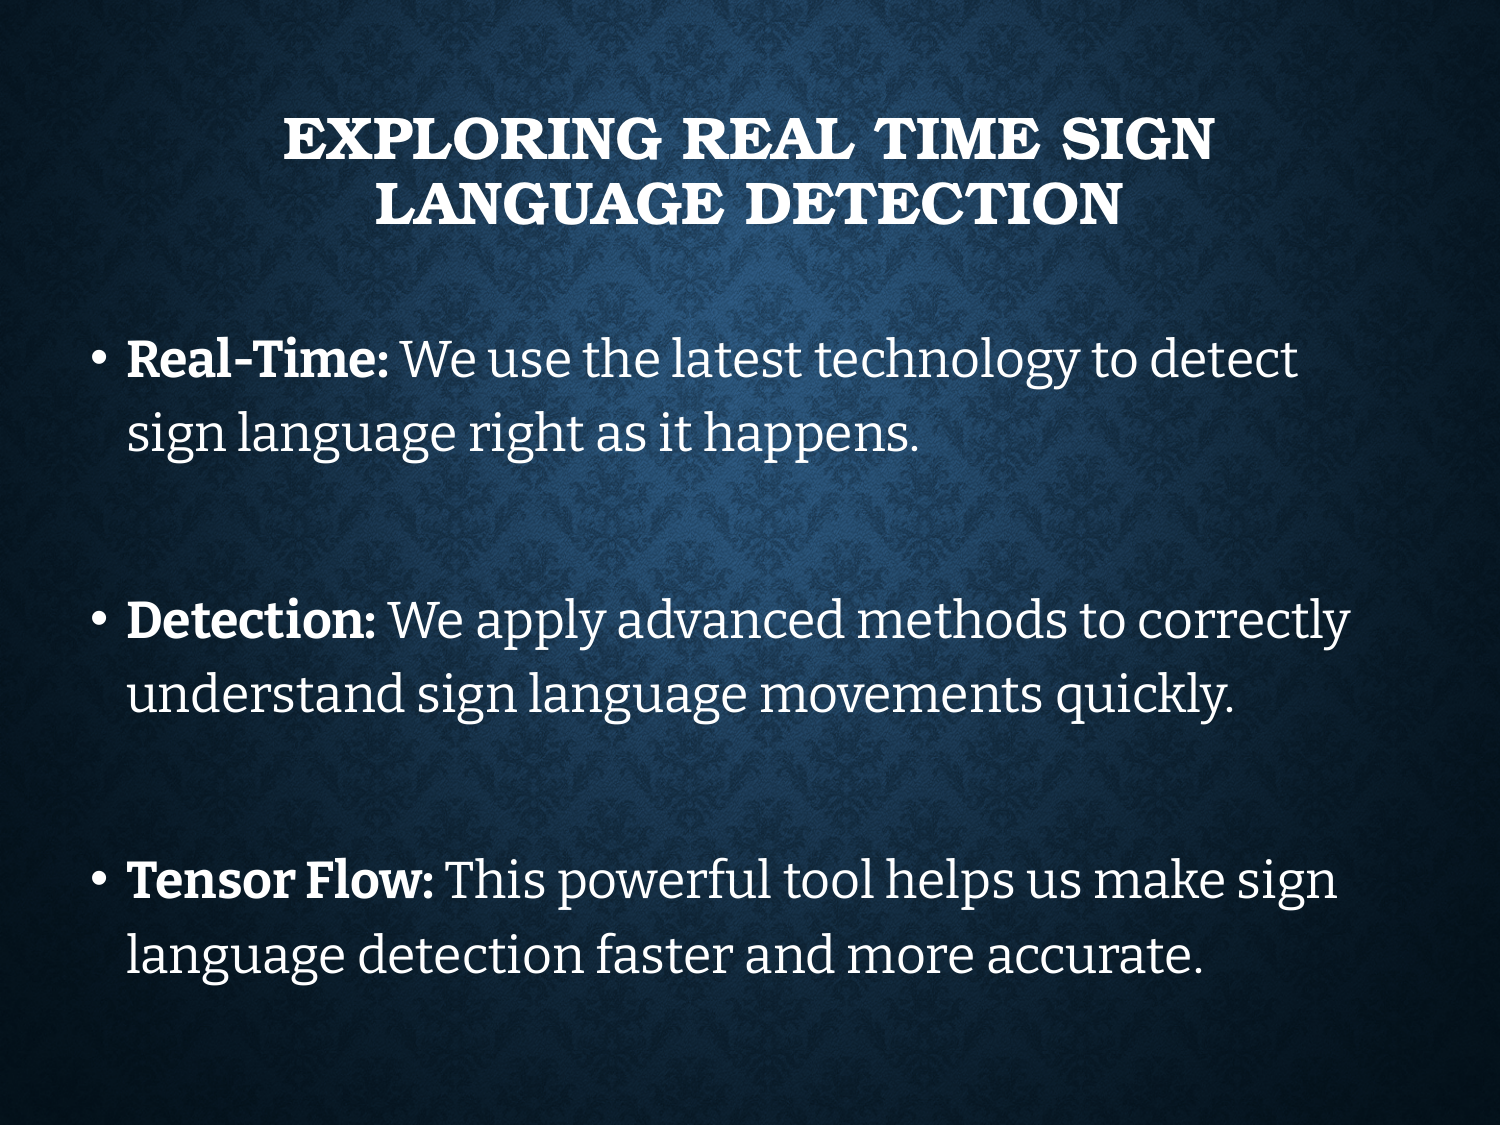

# Exploring Real Time Sign Language Detection

Real-Time: We use the latest technology to detect sign language right as it happens.

Detection: We apply advanced methods to correctly understand sign language movements quickly.

Tensor Flow: This powerful tool helps us make sign language detection faster and more accurate.